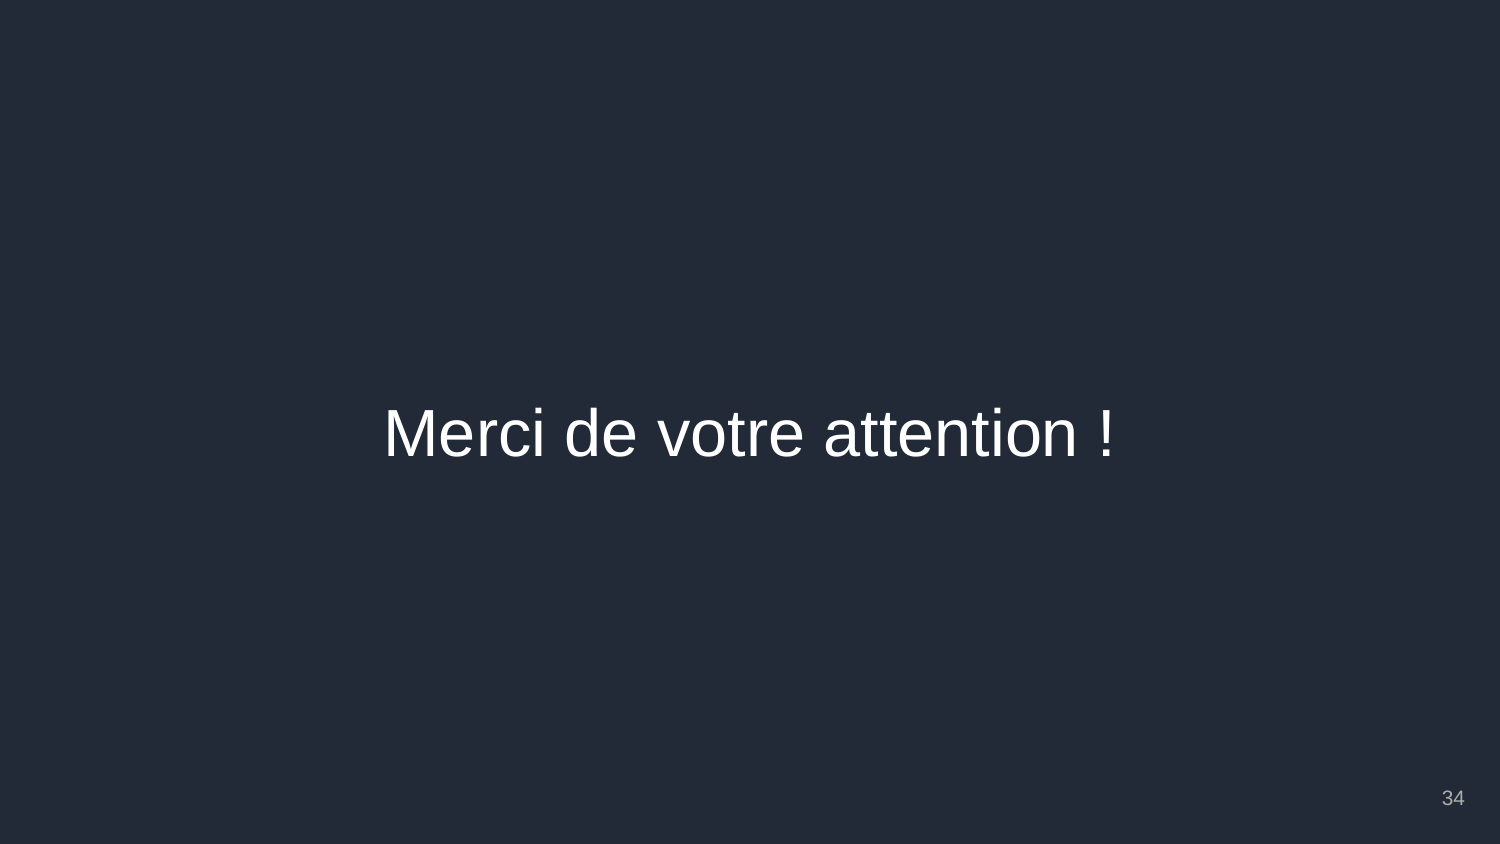

# Merci de votre attention !
34